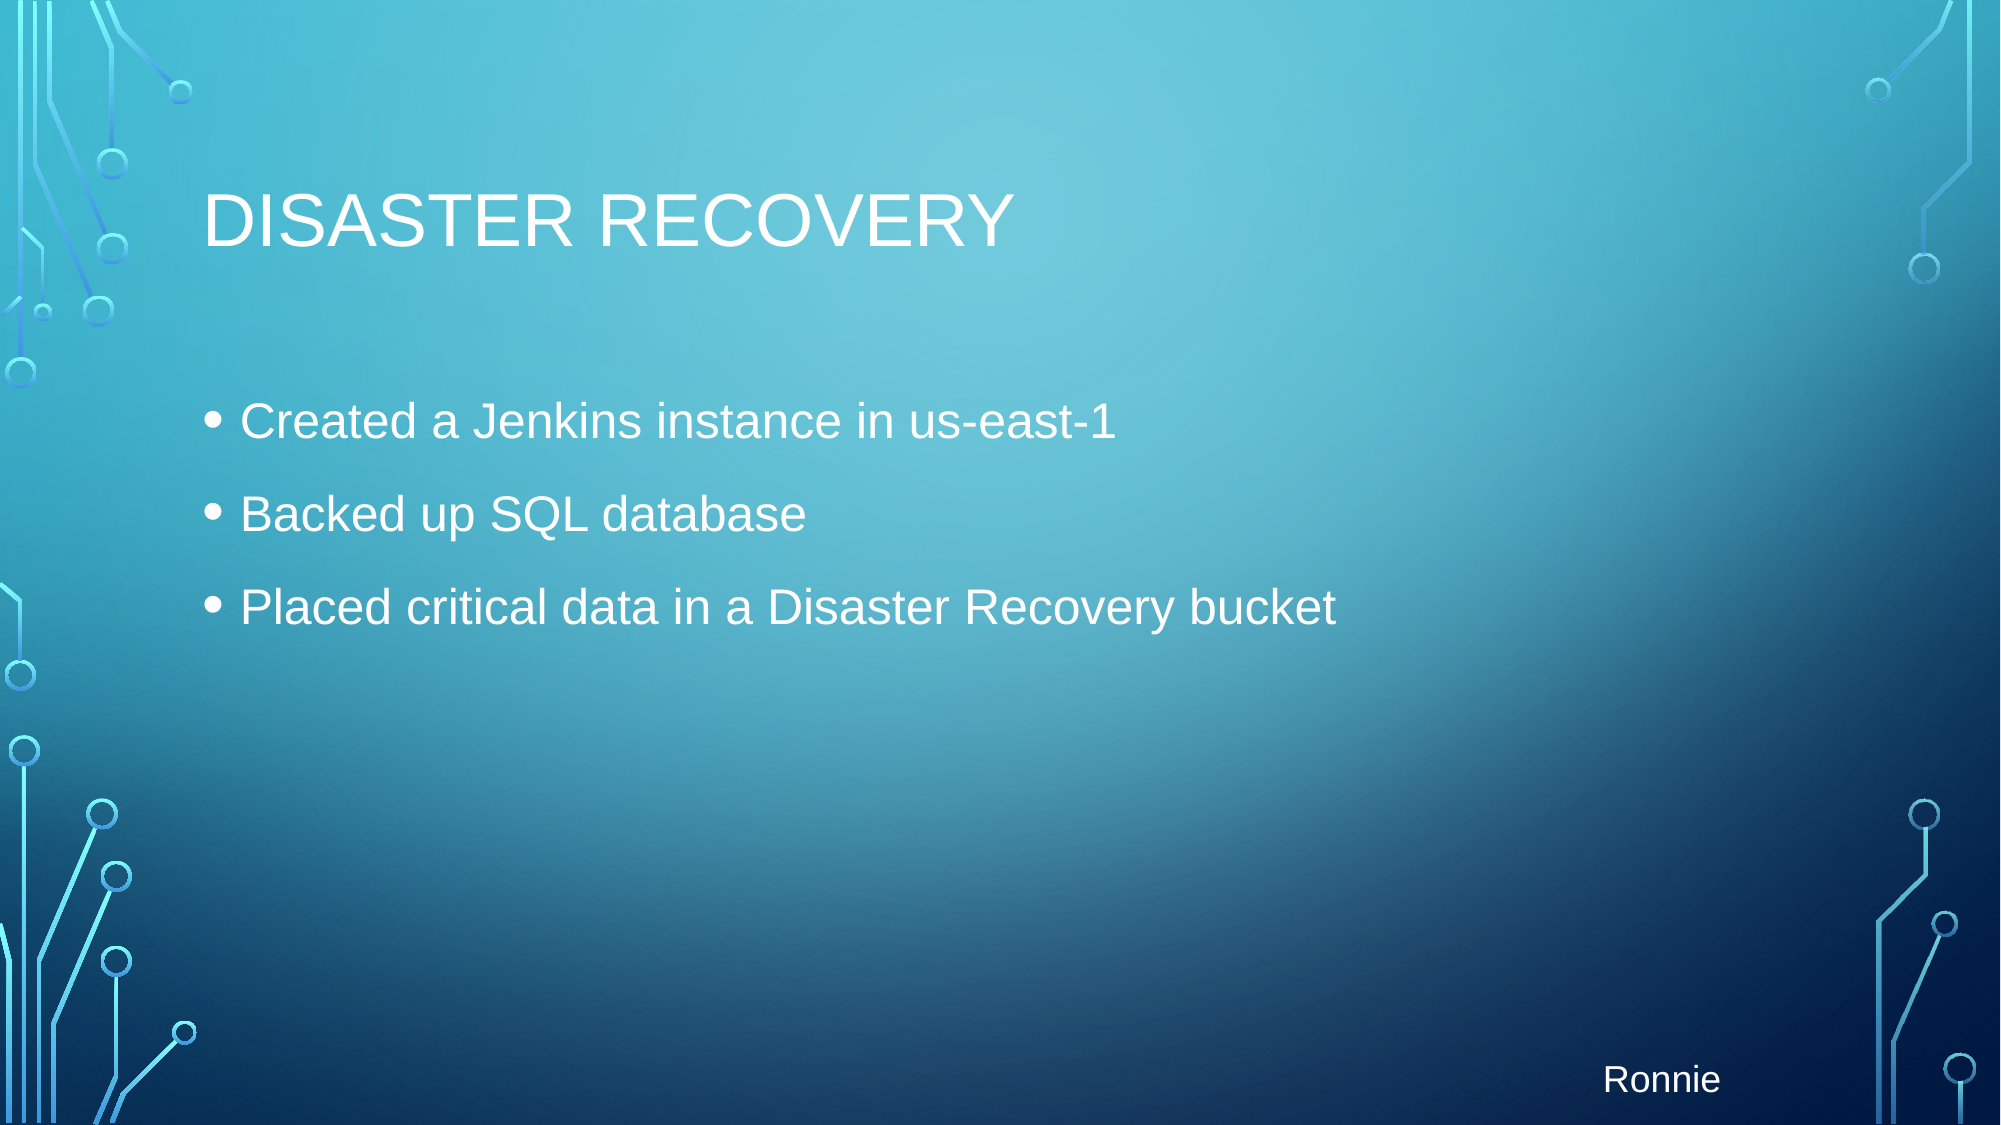

# Disaster recovery
Created a Jenkins instance in us-east-1
Backed up SQL database
Placed critical data in a Disaster Recovery bucket
Ronnie